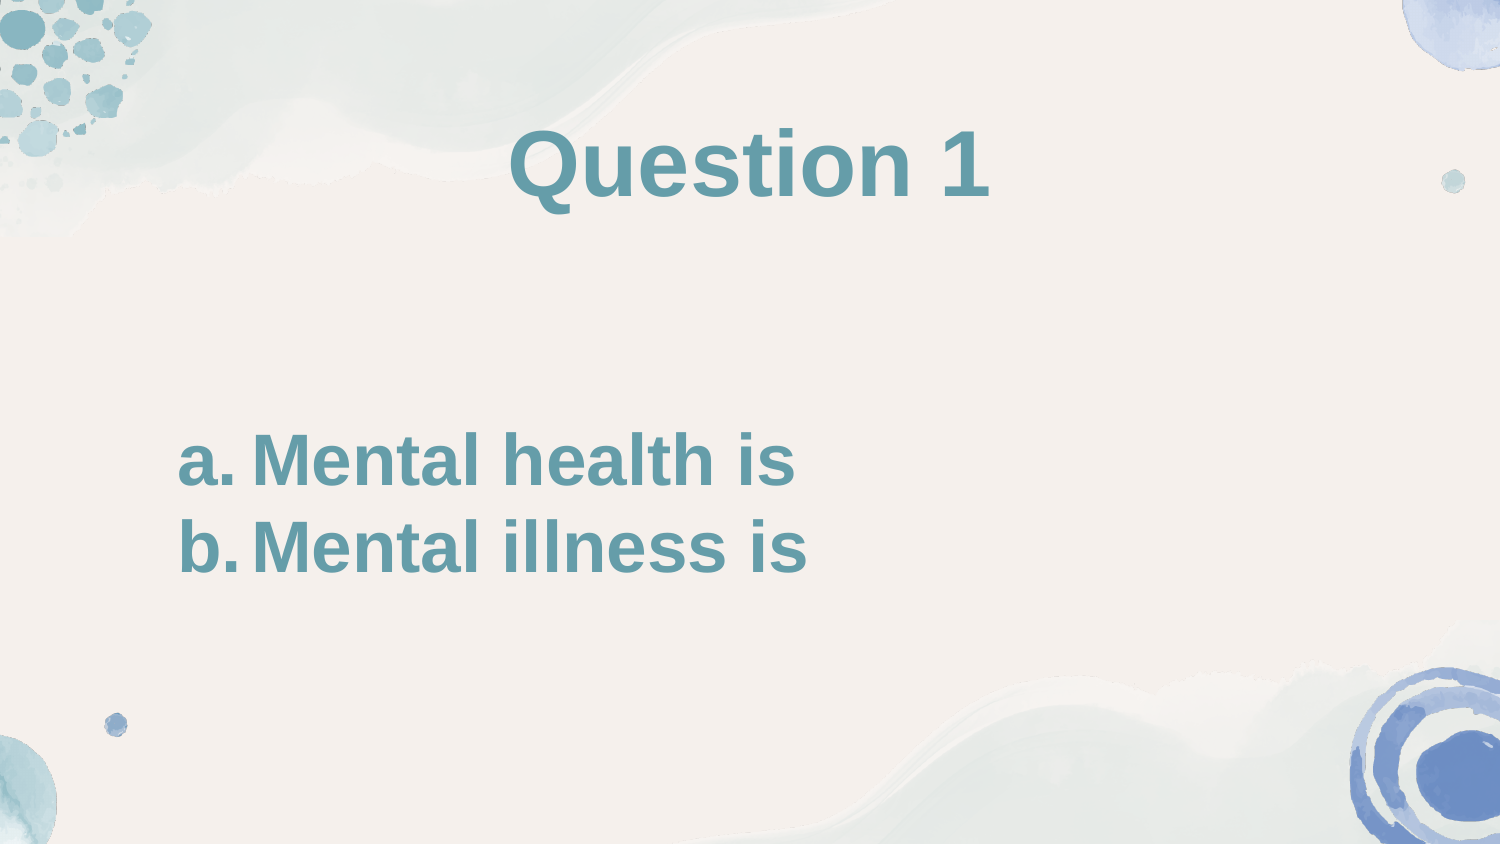

# Question 1
Mental health is
Mental illness is